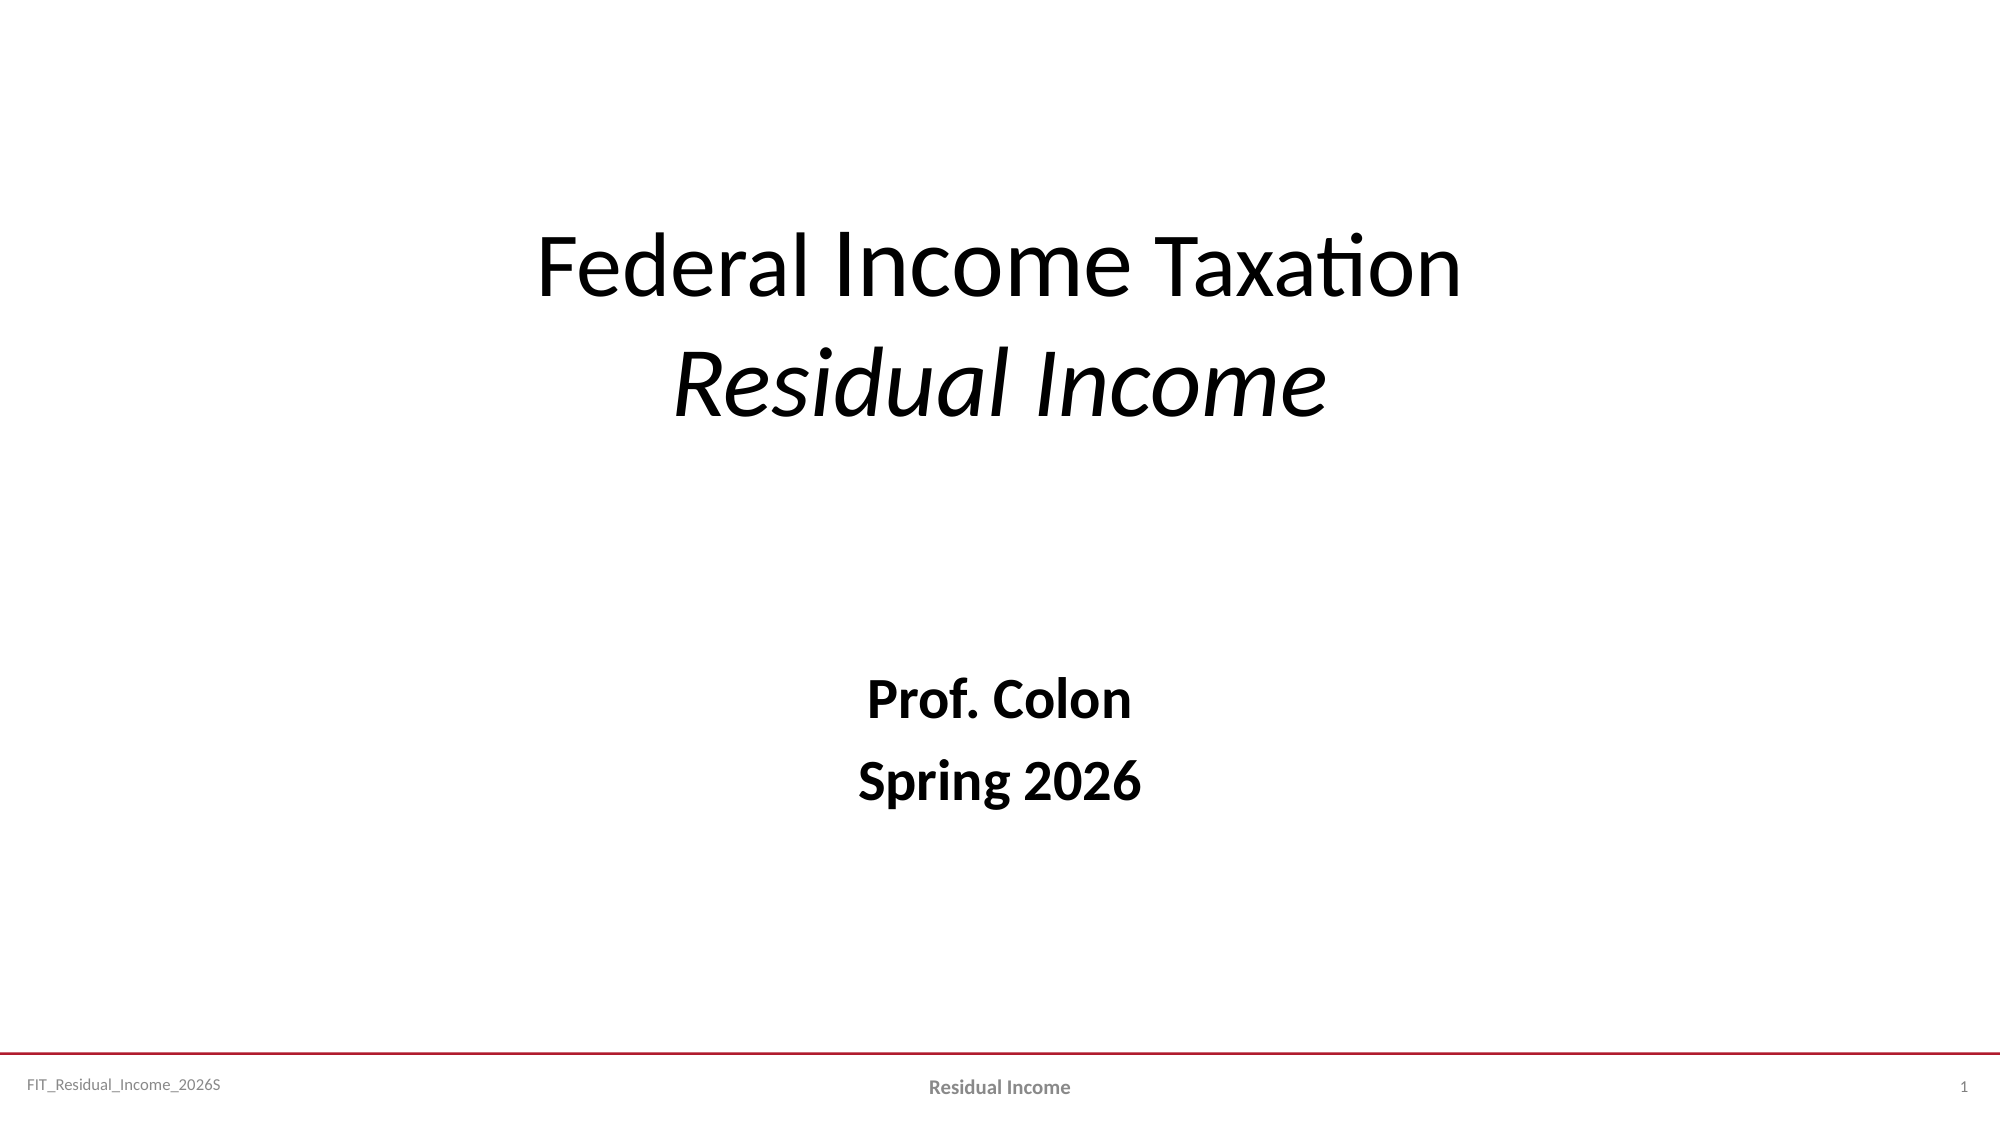

Federal Income Taxation
Residual Income
Prof. Colon
Spring 2026
1
Residual Income